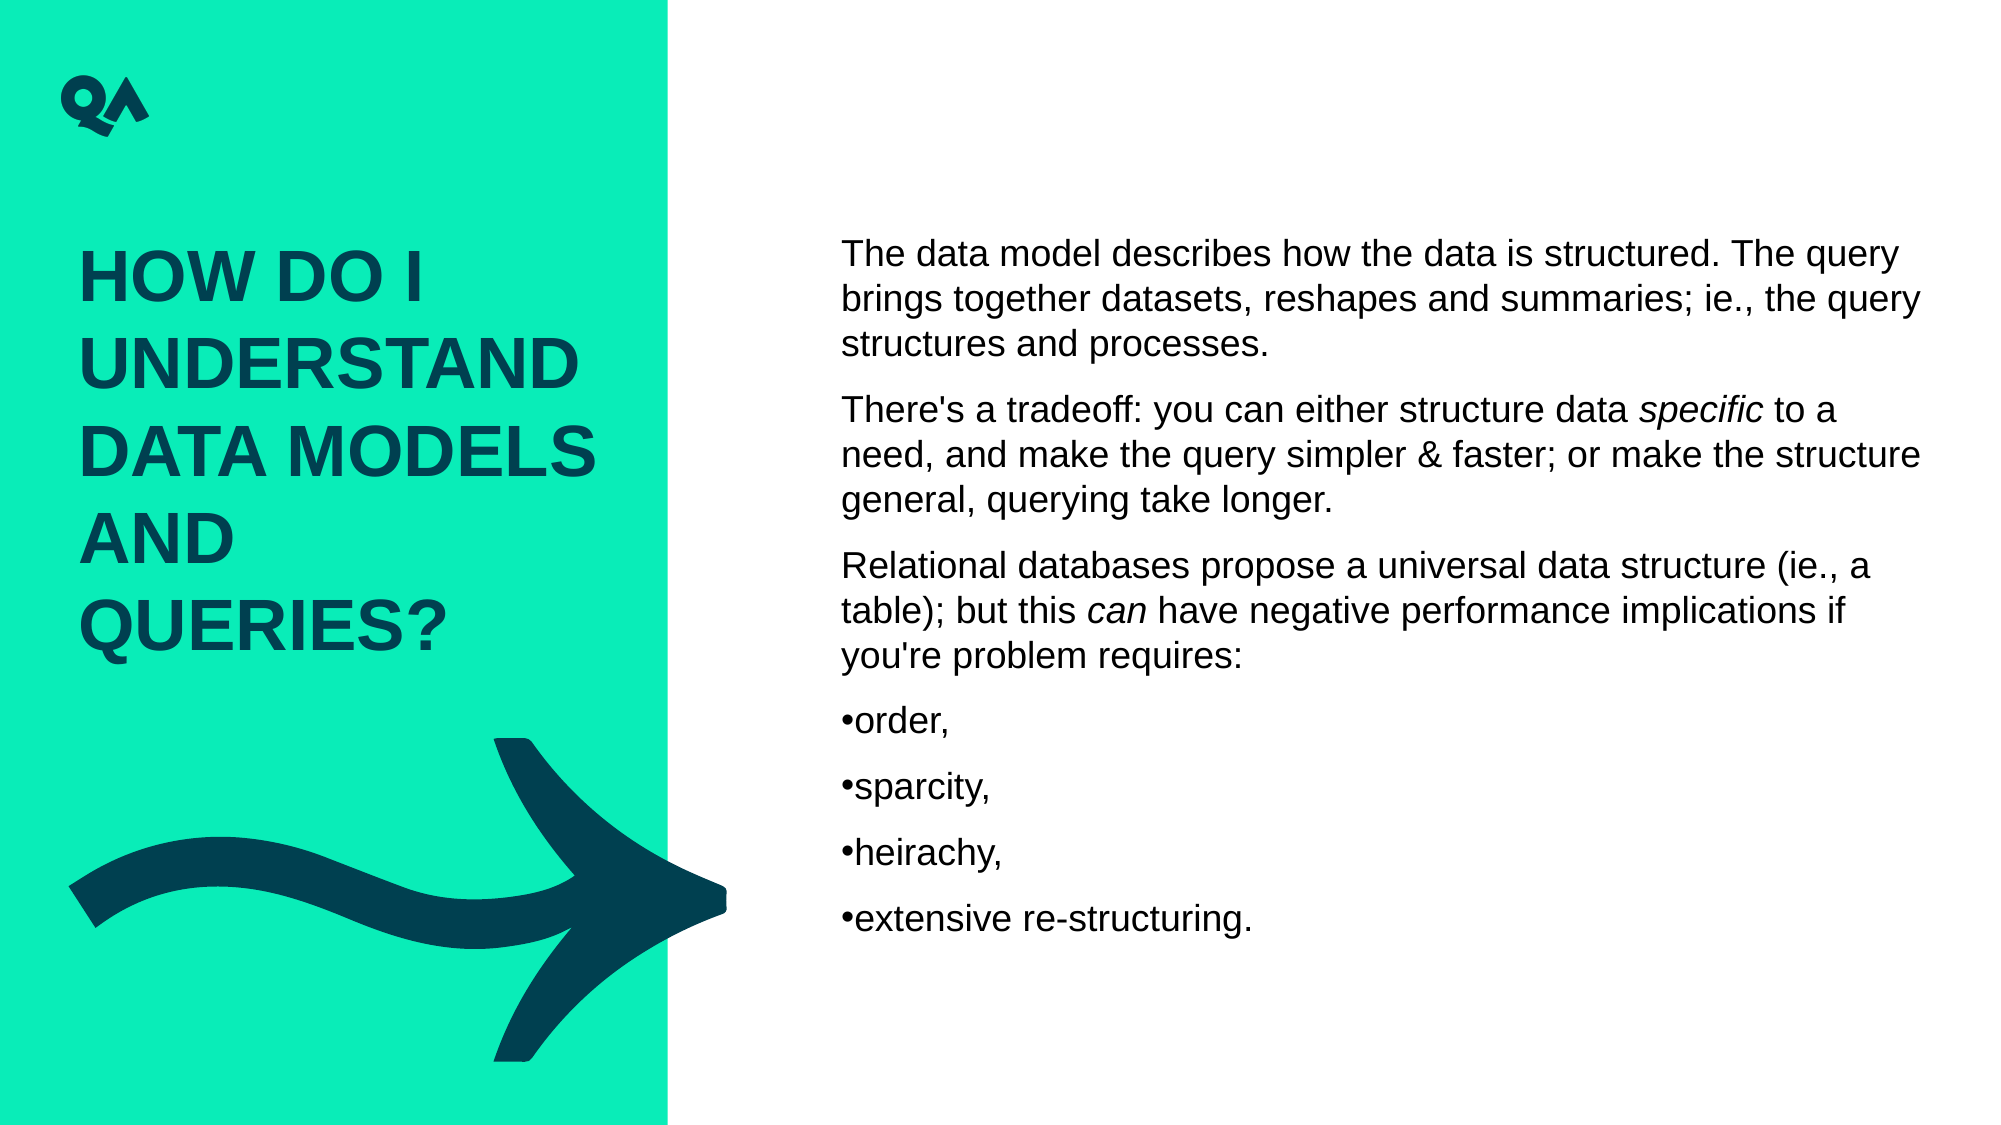

How do I understand data models and queries?
The data model describes how the data is structured. The query brings together datasets, reshapes and summaries; ie., the query structures and processes.
There's a tradeoff: you can either structure data specific to a need, and make the query simpler & faster; or make the structure general, querying take longer.
Relational databases propose a universal data structure (ie., a table); but this can have negative performance implications if you're problem requires:
order,
sparcity,
heirachy,
extensive re-structuring.